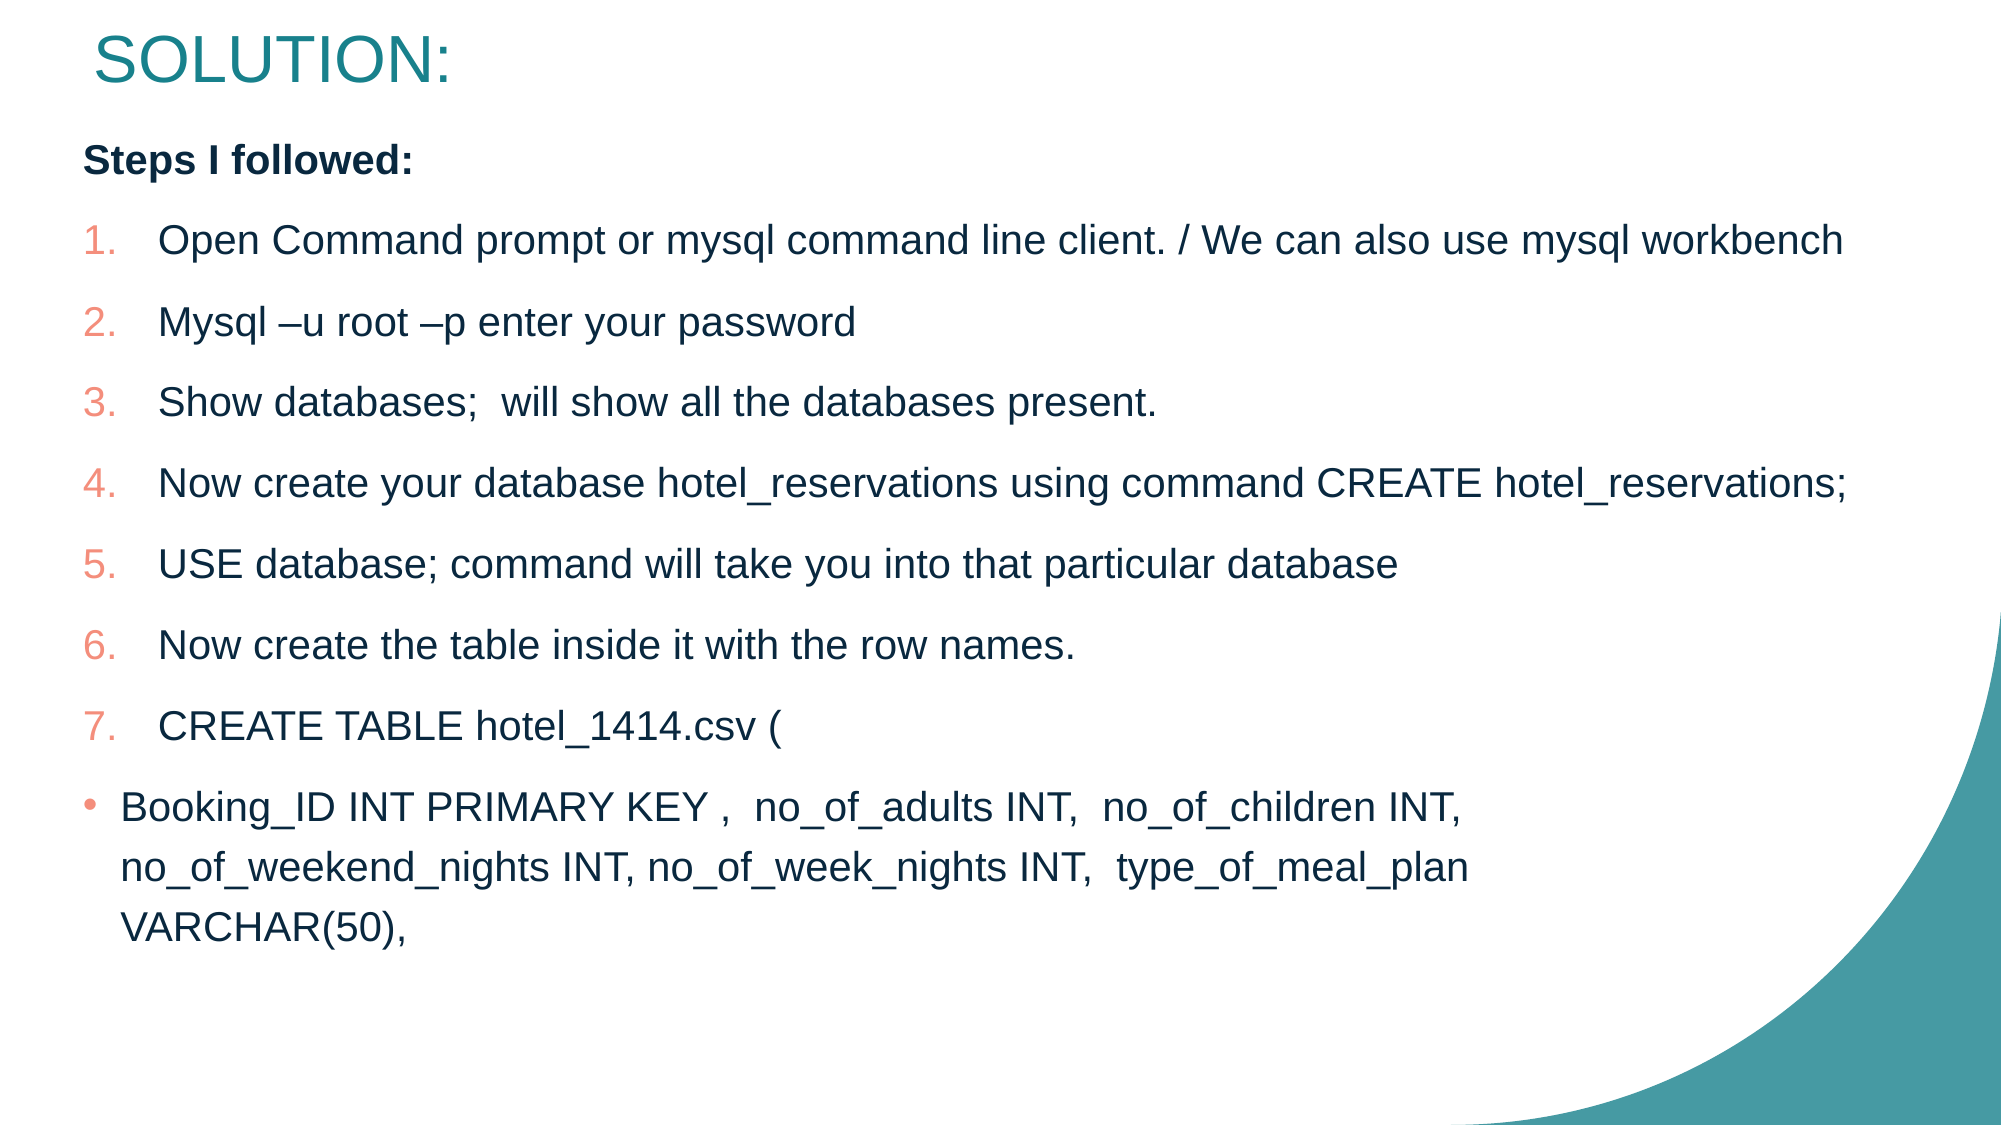

# SOLUTION:
Steps I followed:
Open Command prompt or mysql command line client. / We can also use mysql workbench
Mysql –u root –p enter your password
Show databases;  will show all the databases present.
Now create your database hotel_reservations using command CREATE hotel_reservations;
USE database; command will take you into that particular database
Now create the table inside it with the row names.
CREATE TABLE hotel_1414.csv (
Booking_ID INT PRIMARY KEY ,  no_of_adults INT,  no_of_children INT,               no_of_weekend_nights INT, no_of_week_nights INT,  type_of_meal_plan VARCHAR(50),